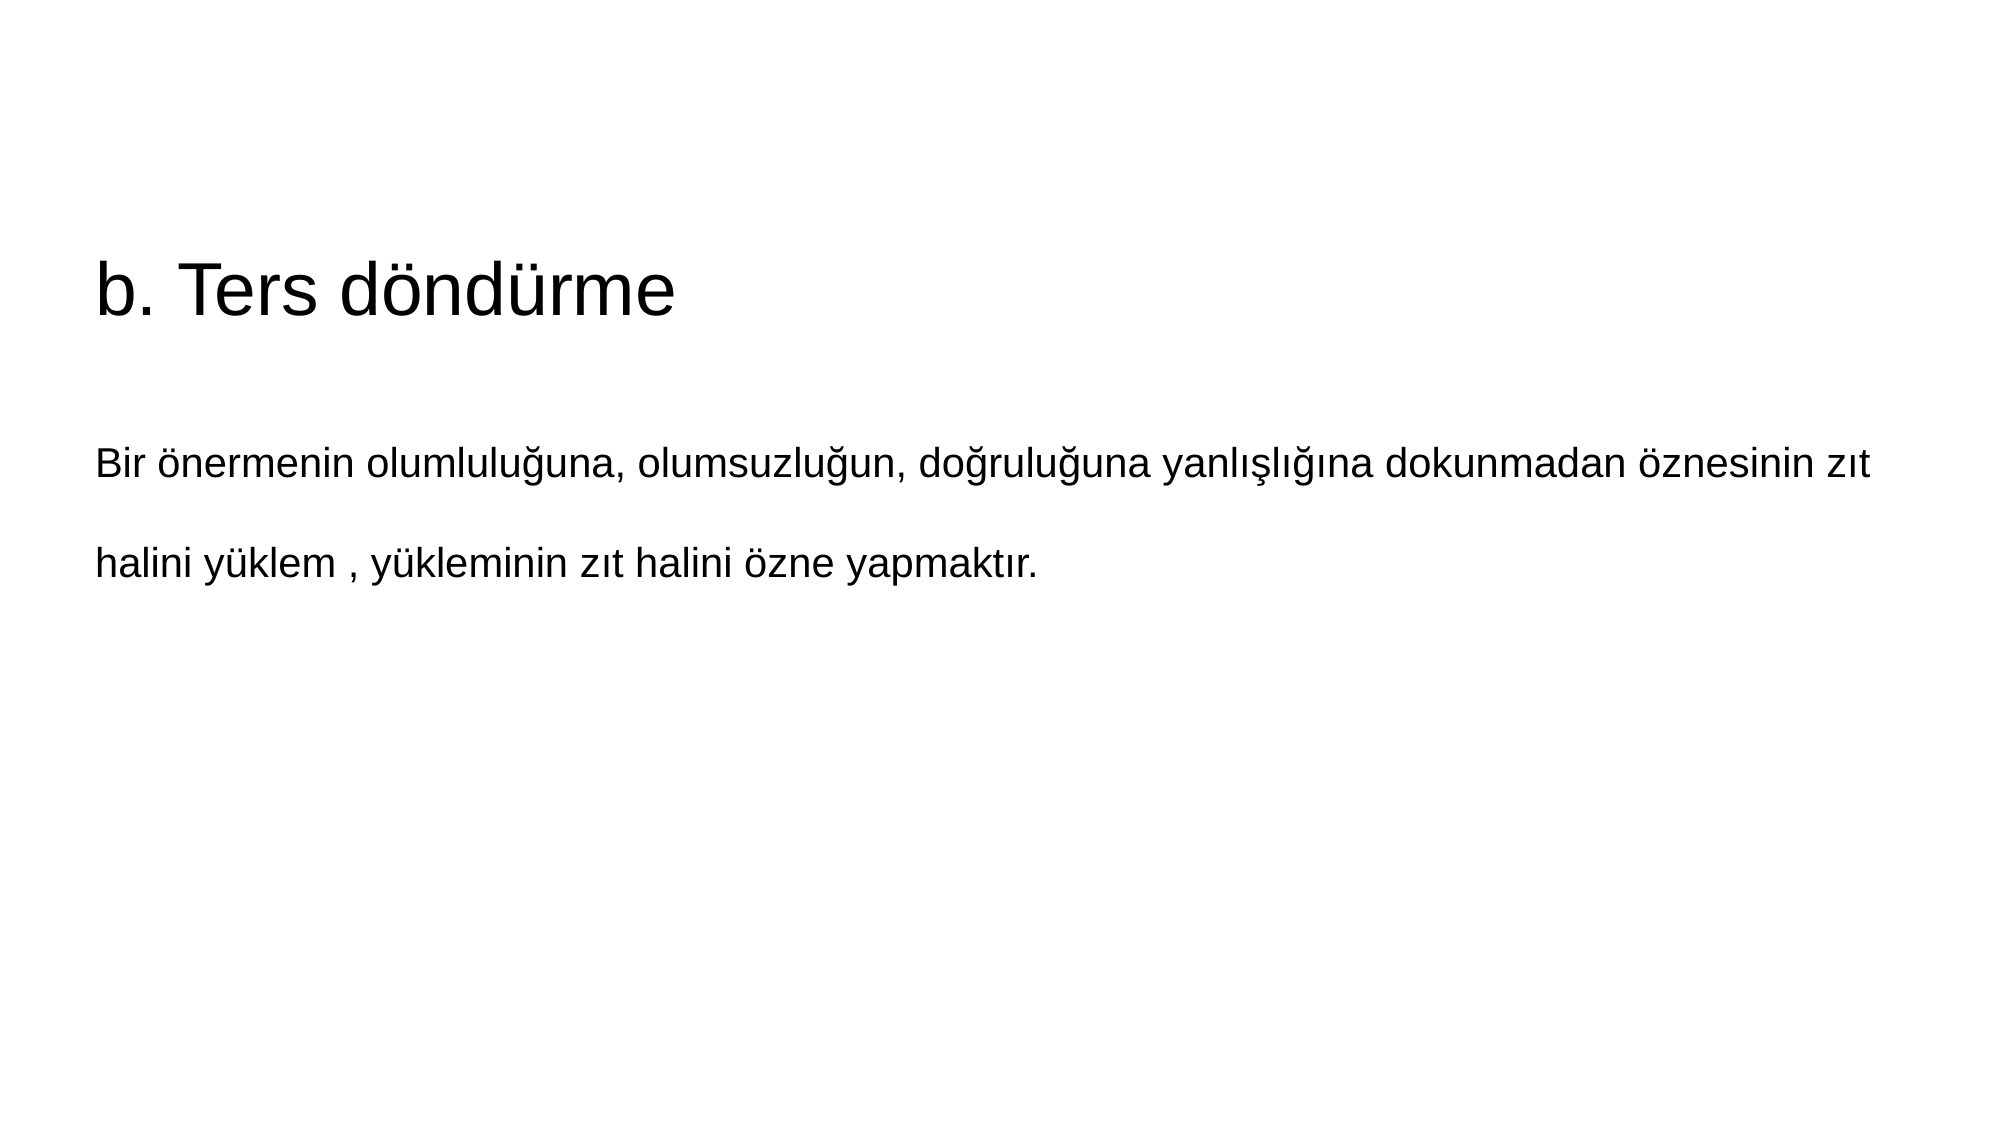

# b. Ters döndürme
Bir önermenin olumluluğuna, olumsuzluğun, doğruluğuna yanlışlığına dokunmadan öznesinin zıt halini yüklem , yükleminin zıt halini özne yapmaktır.